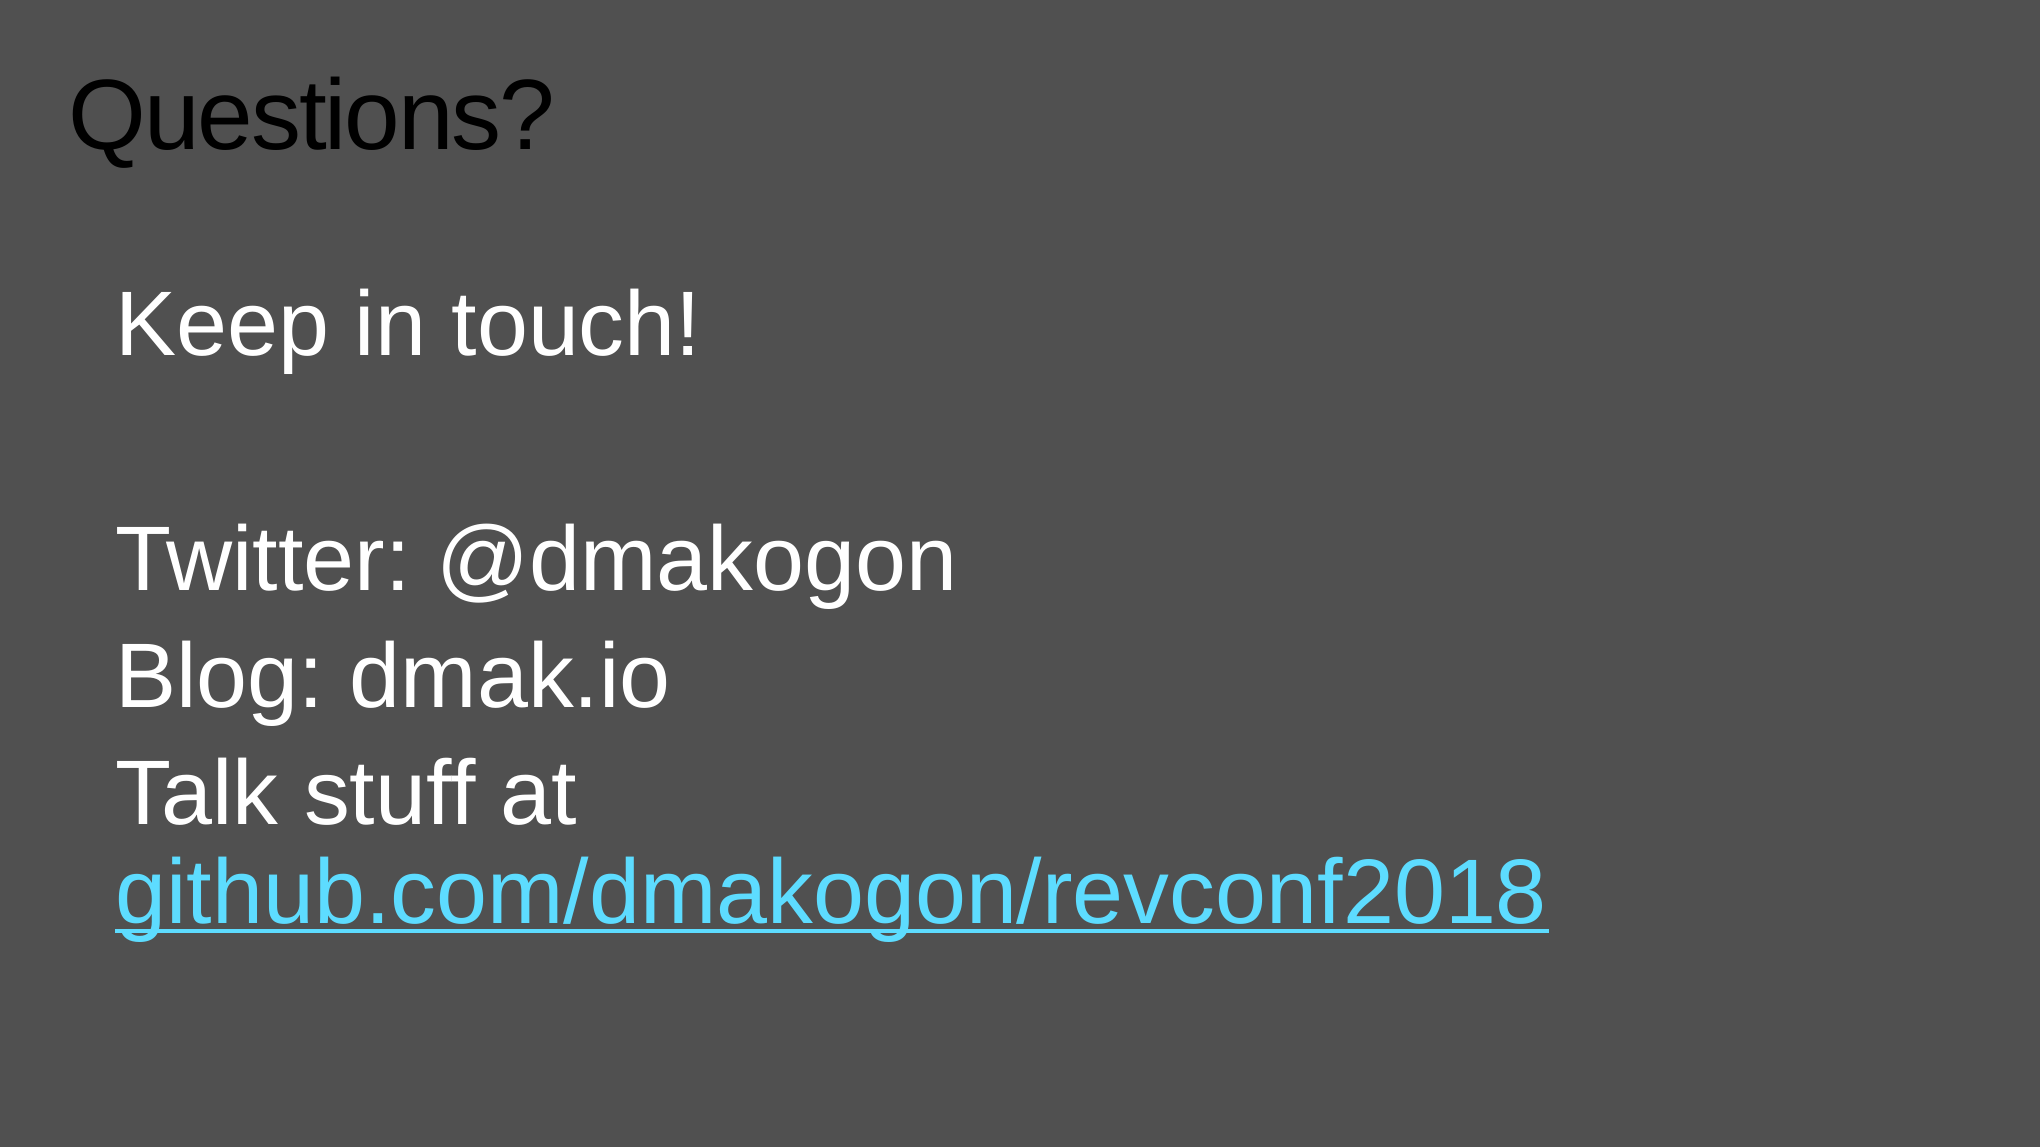

# Questions?
Keep in touch!

Twitter: @dmakogon
Blog: dmak.io
Talk stuff at github.com/dmakogon/revconf2018